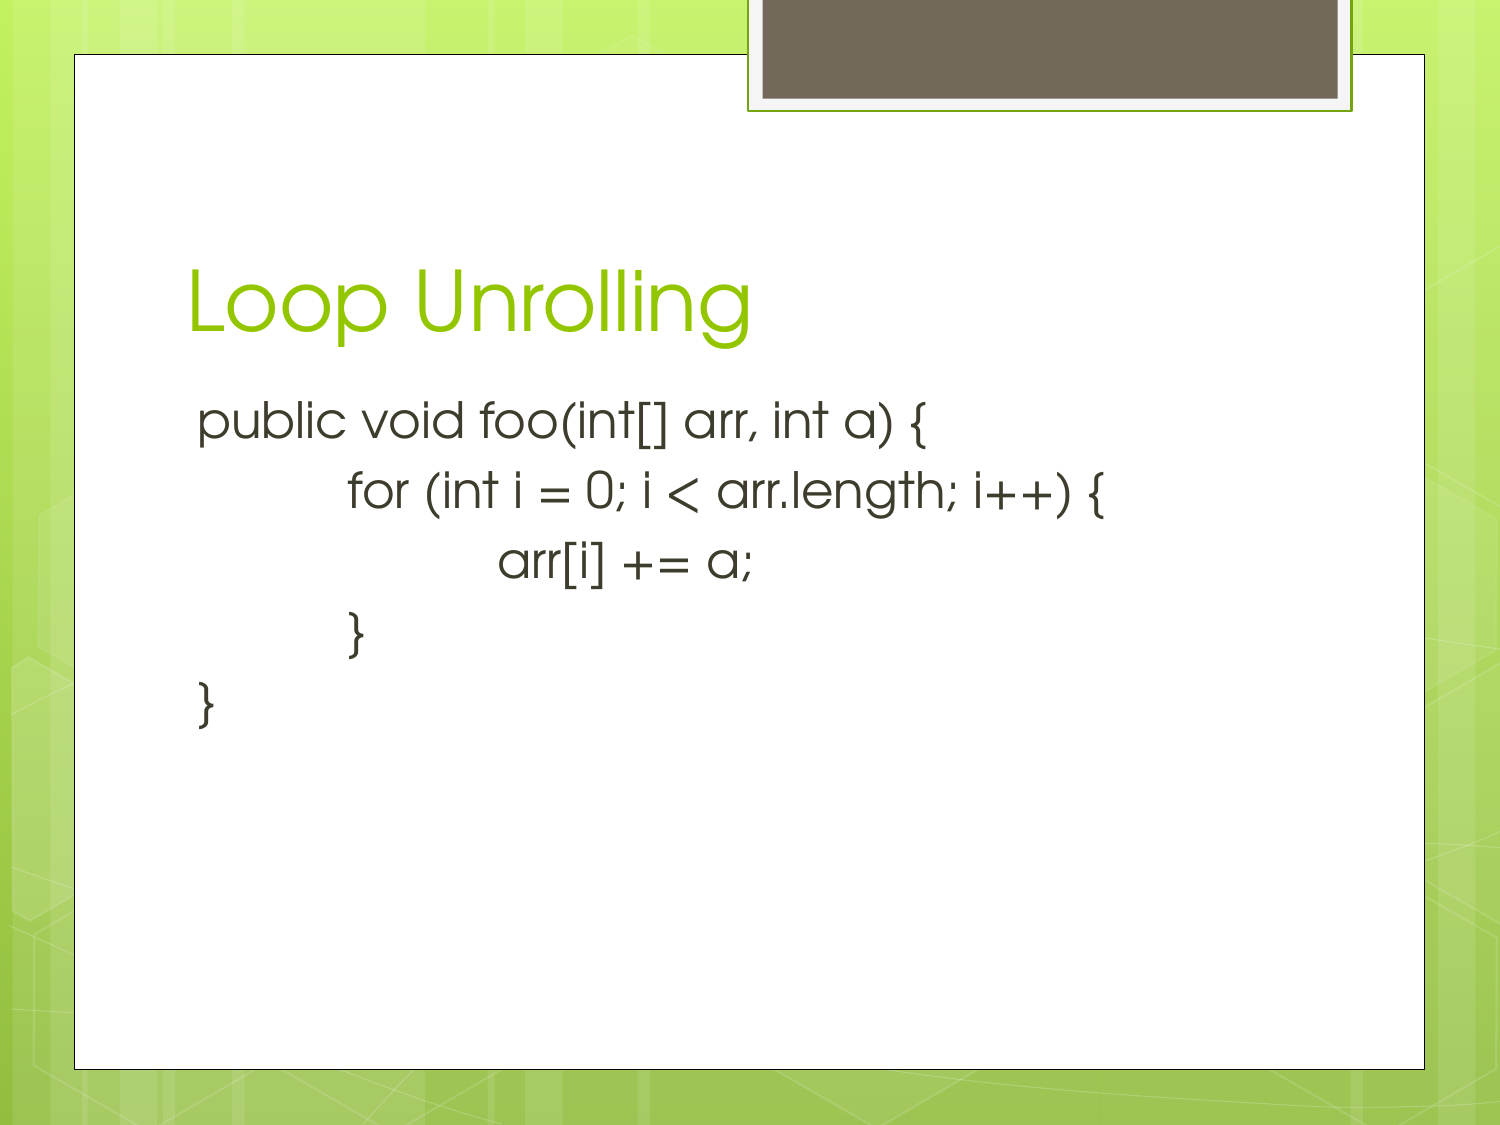

# Loop Unrolling
public void foo(int[] arr, int a) {
	for (int i = 0; i < arr.length; i++) {
		arr[i] += a;
	}
}